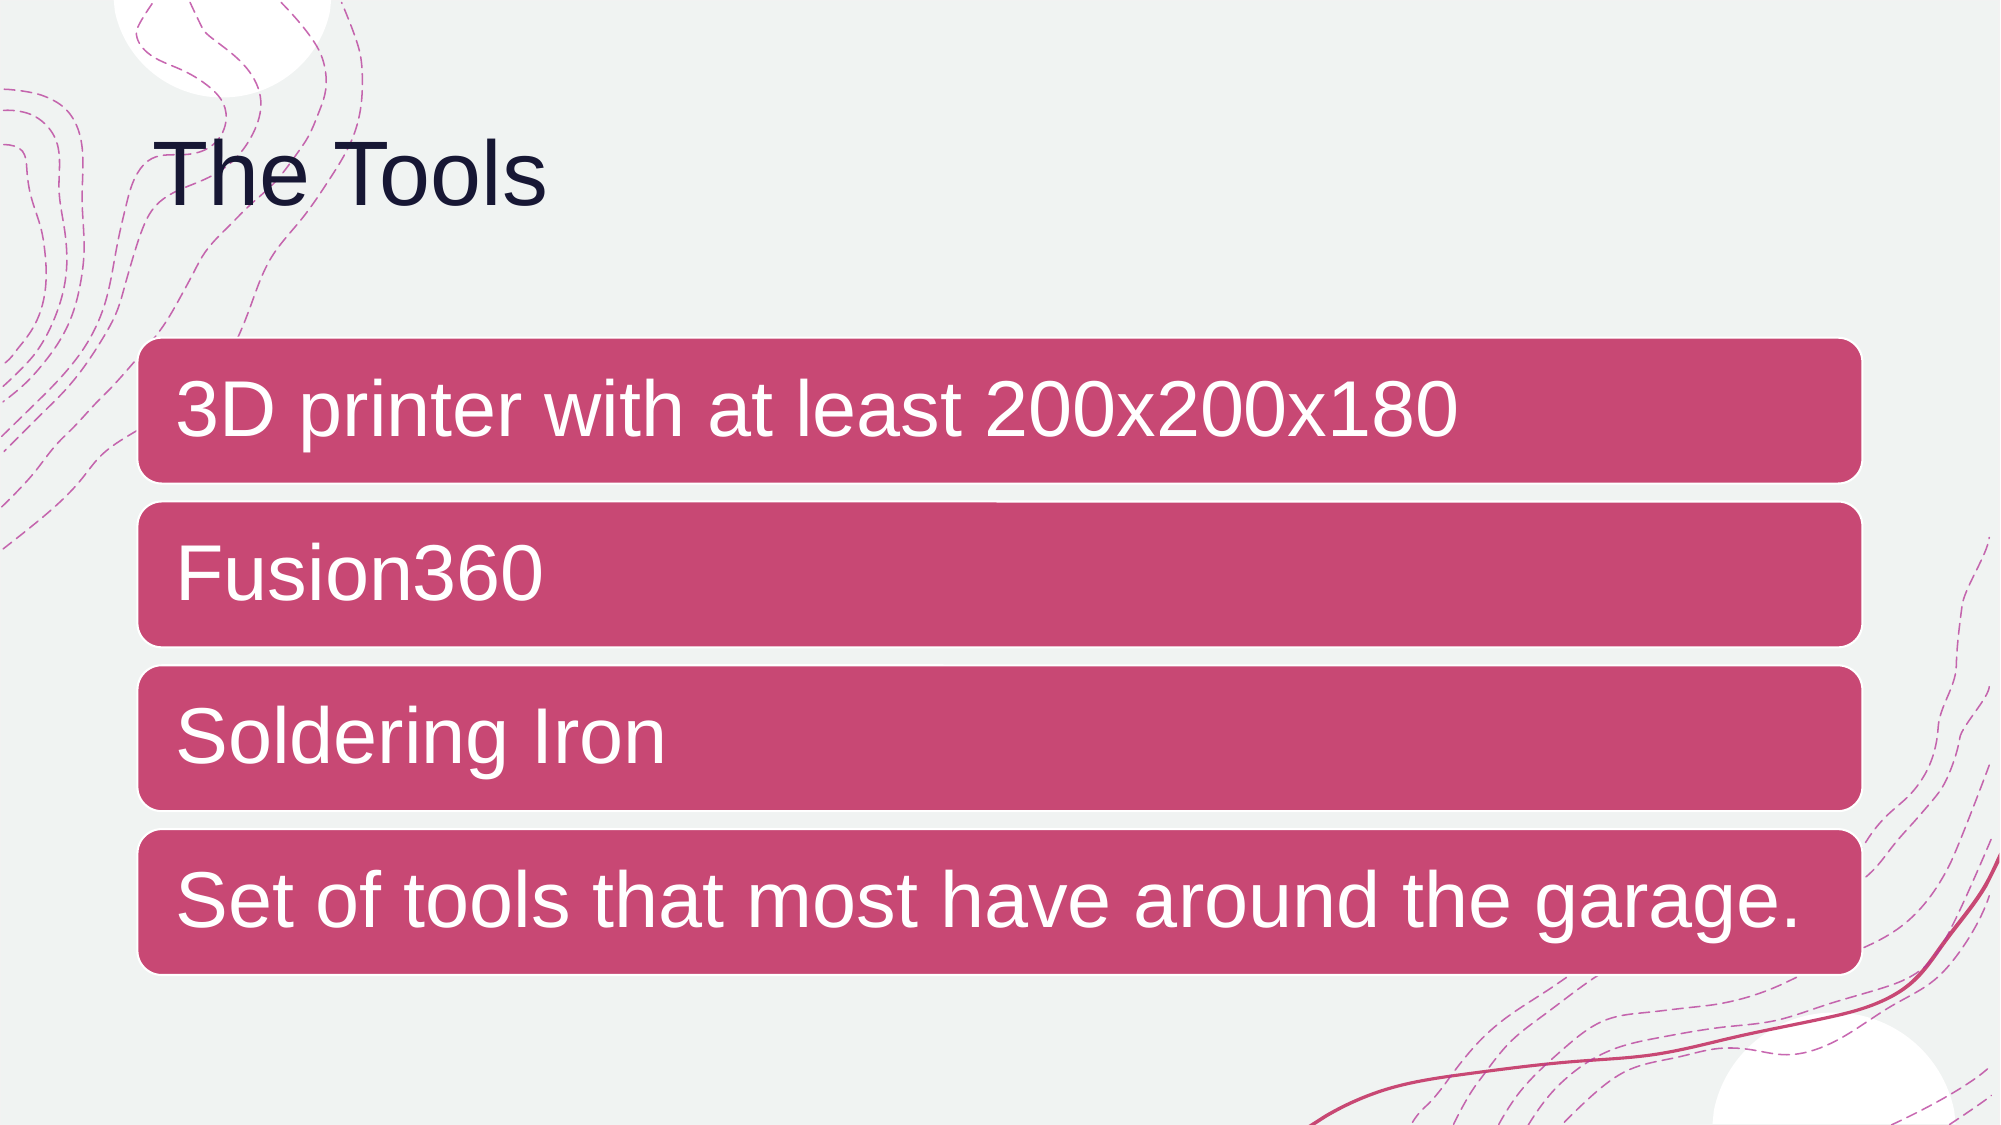

# The Tools
3D printer with at least 200x200x180
Fusion360
Soldering Iron
Set of tools that most have around the garage.